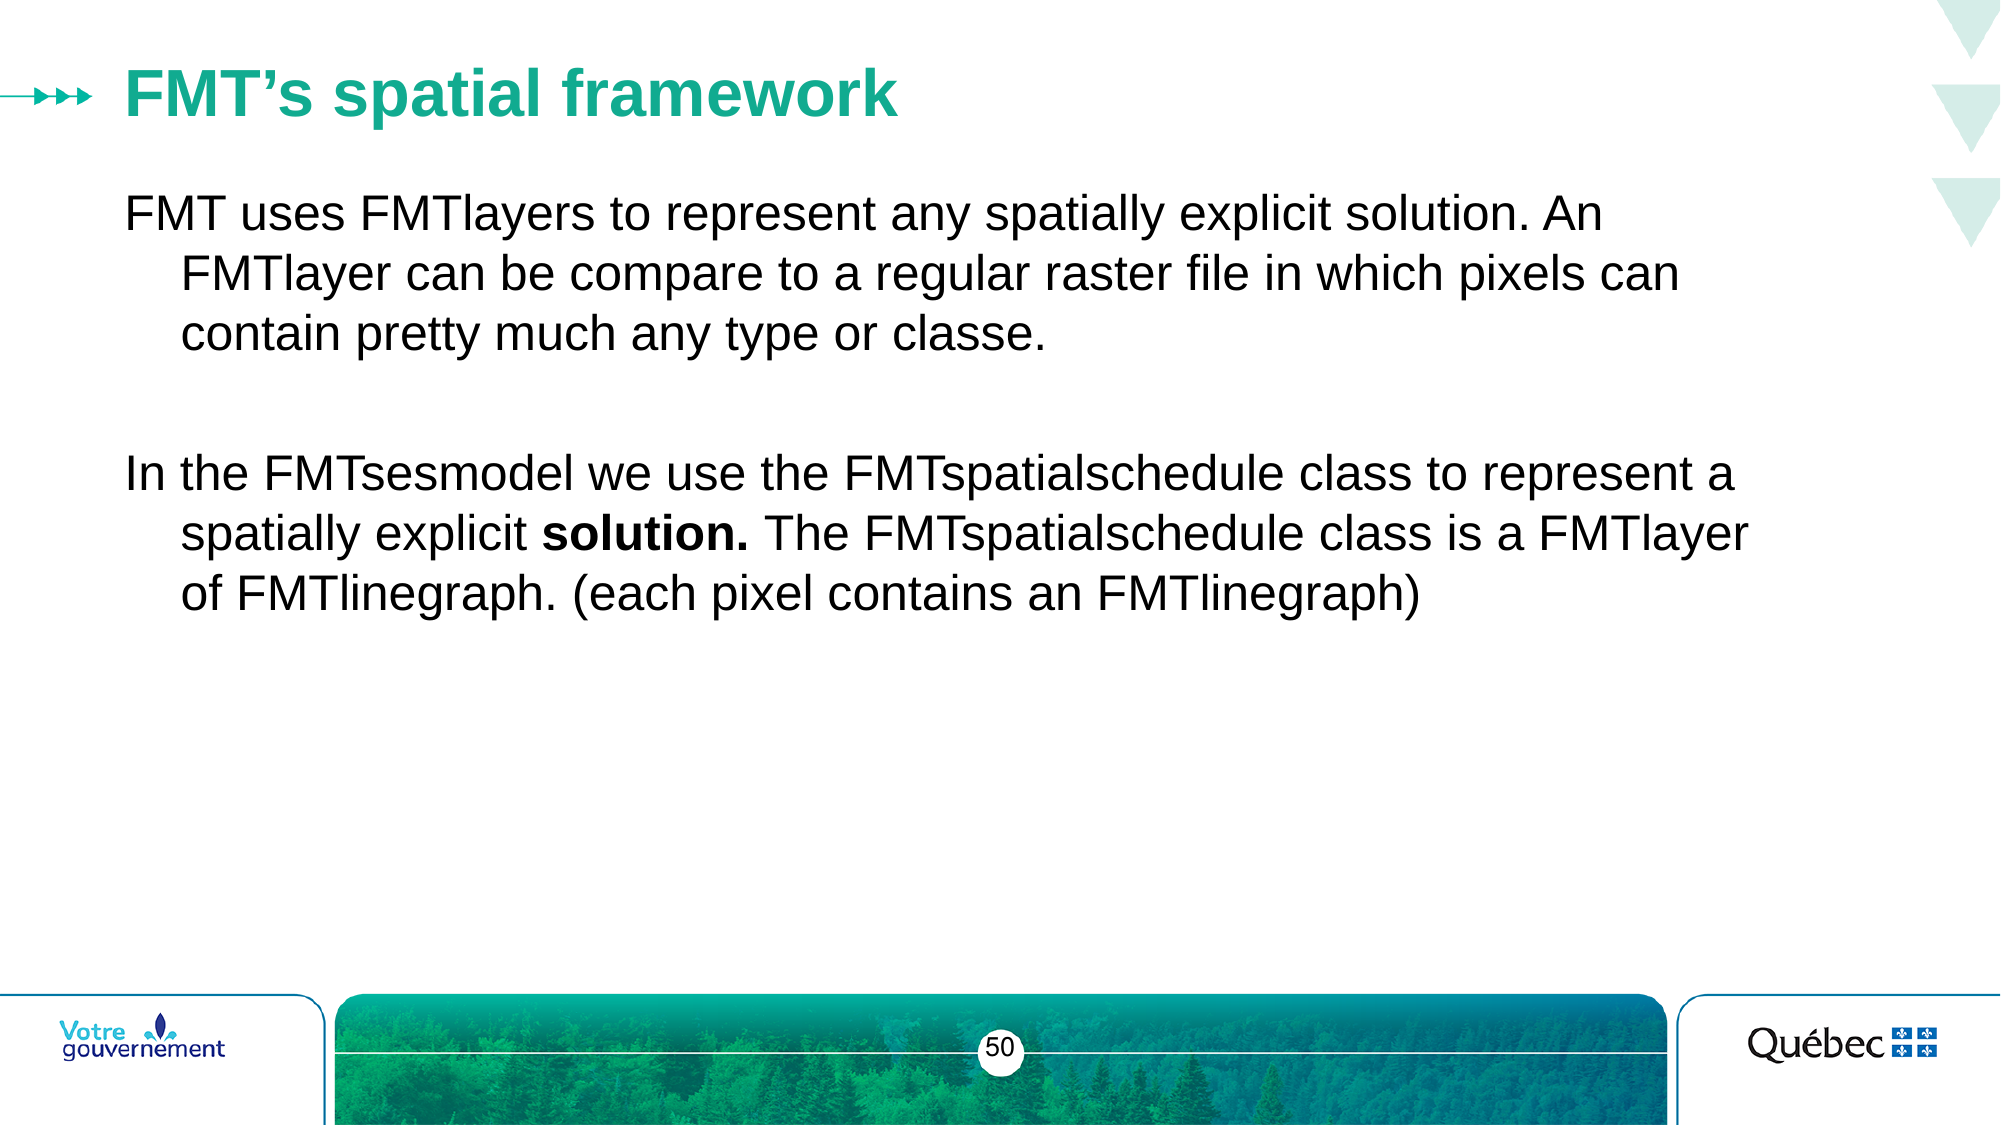

# FMT’s spatial framework
FMT uses FMTlayers to represent any spatially explicit solution. An FMTlayer can be compare to a regular raster file in which pixels can contain pretty much any type or classe.

In the FMTsesmodel we use the FMTspatialschedule class to represent a spatially explicit solution. The FMTspatialschedule class is a FMTlayer of FMTlinegraph. (each pixel contains an FMTlinegraph)

50